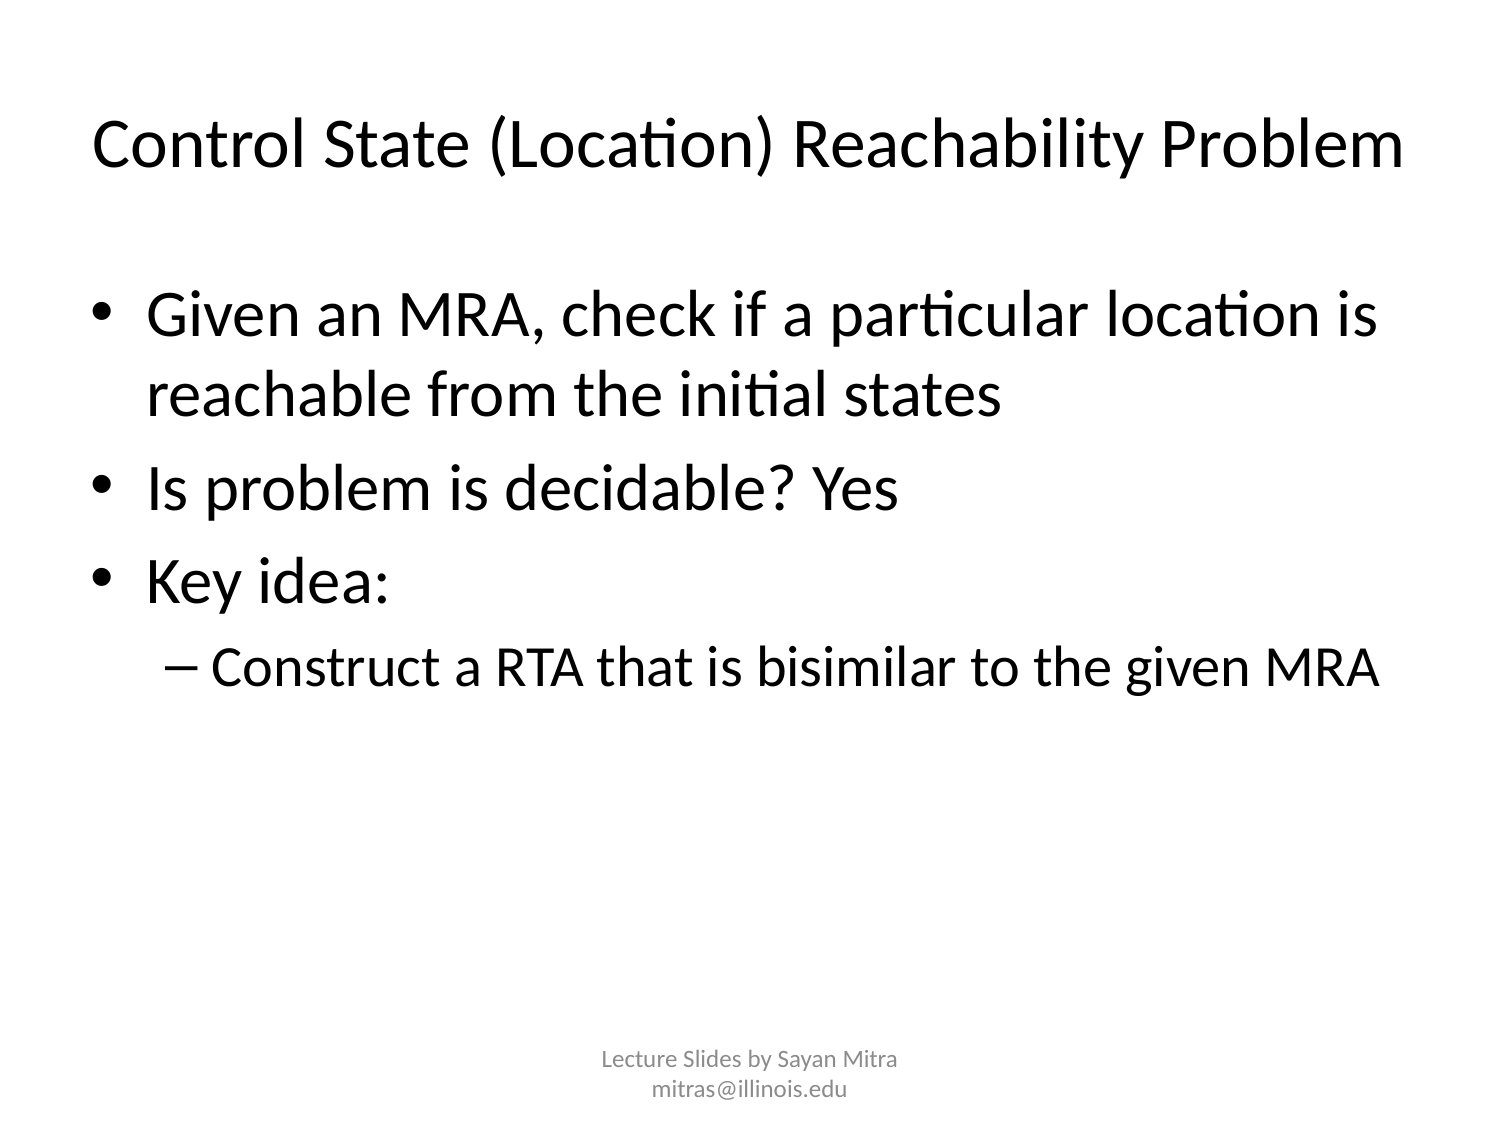

# Control State (Location) Reachability Problem
Given an MRA, check if a particular location is reachable from the initial states
Is problem is decidable? Yes
Key idea:
Construct a RTA that is bisimilar to the given MRA

Lecture Slides by Sayan Mitra mitras@illinois.edu